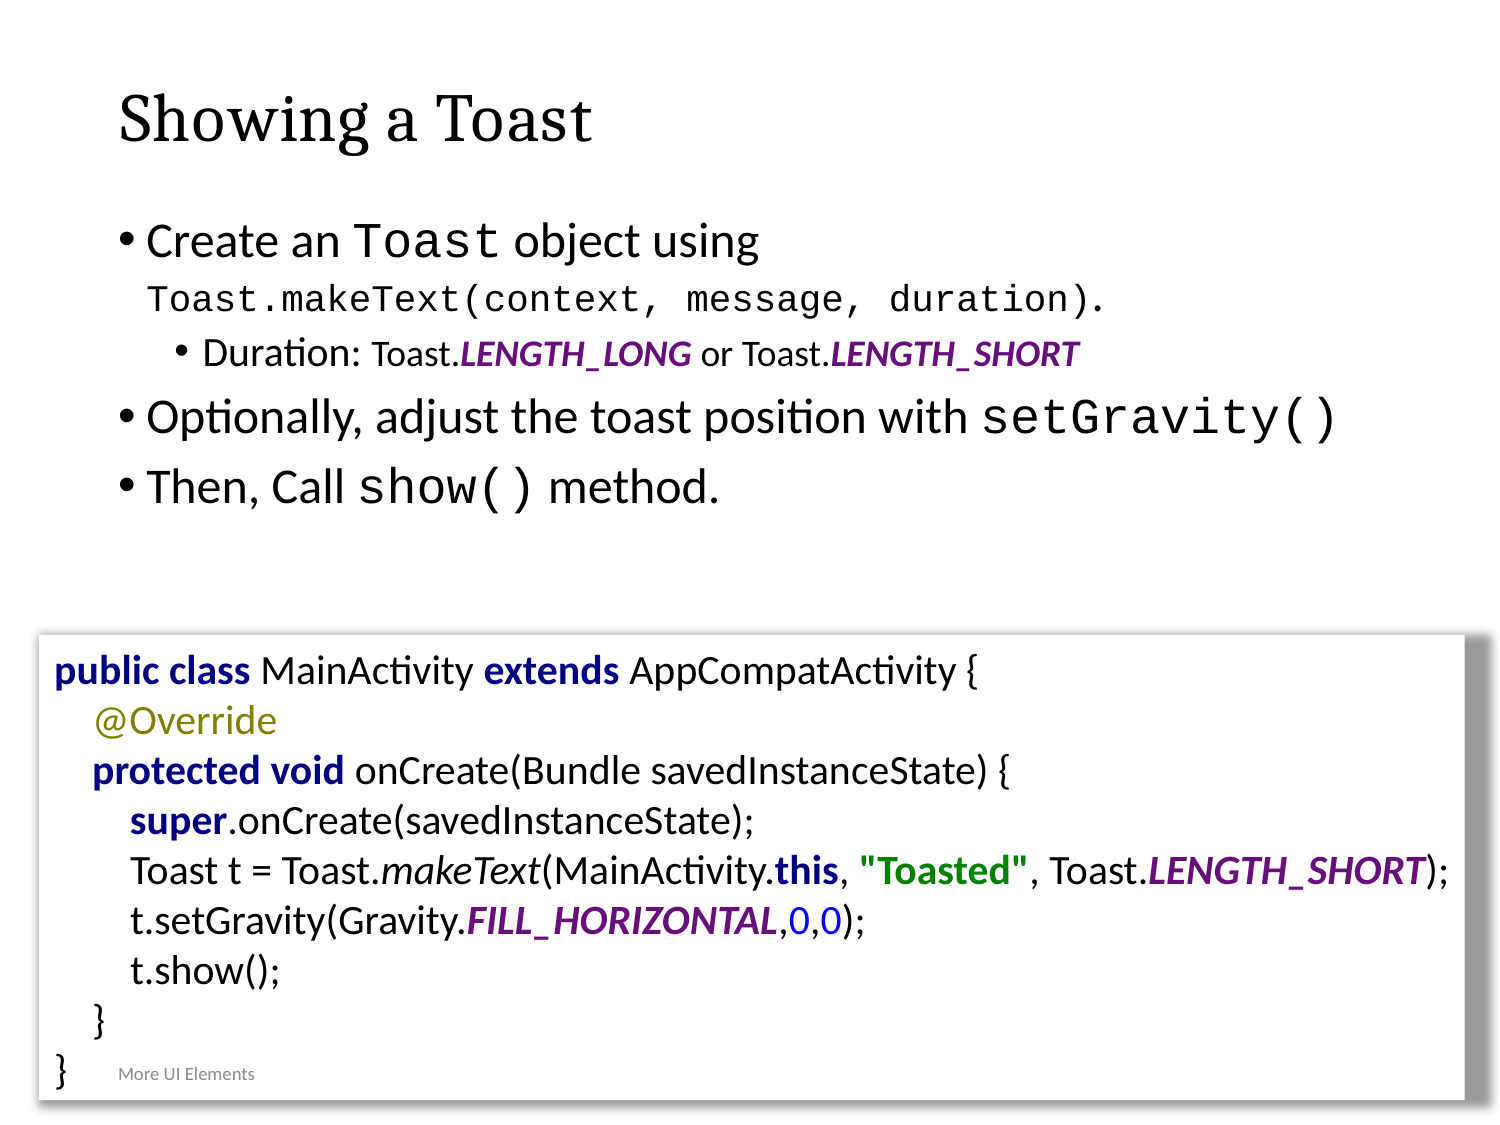

# Showing a Toast
Create an Toast object using
Toast.makeText(context, message, duration).
Duration: Toast.LENGTH_LONG or Toast.LENGTH_SHORT
Optionally, adjust the toast position with setGravity()
Then, Call show() method.
public class MainActivity extends AppCompatActivity {
    @Override
    protected void onCreate(Bundle savedInstanceState) {
        super.onCreate(savedInstanceState);
        Toast t = Toast.makeText(MainActivity.this, "Toasted", Toast.LENGTH_SHORT);
        t.setGravity(Gravity.FILL_HORIZONTAL,0,0);
        t.show();
    }
}
More UI Elements
42